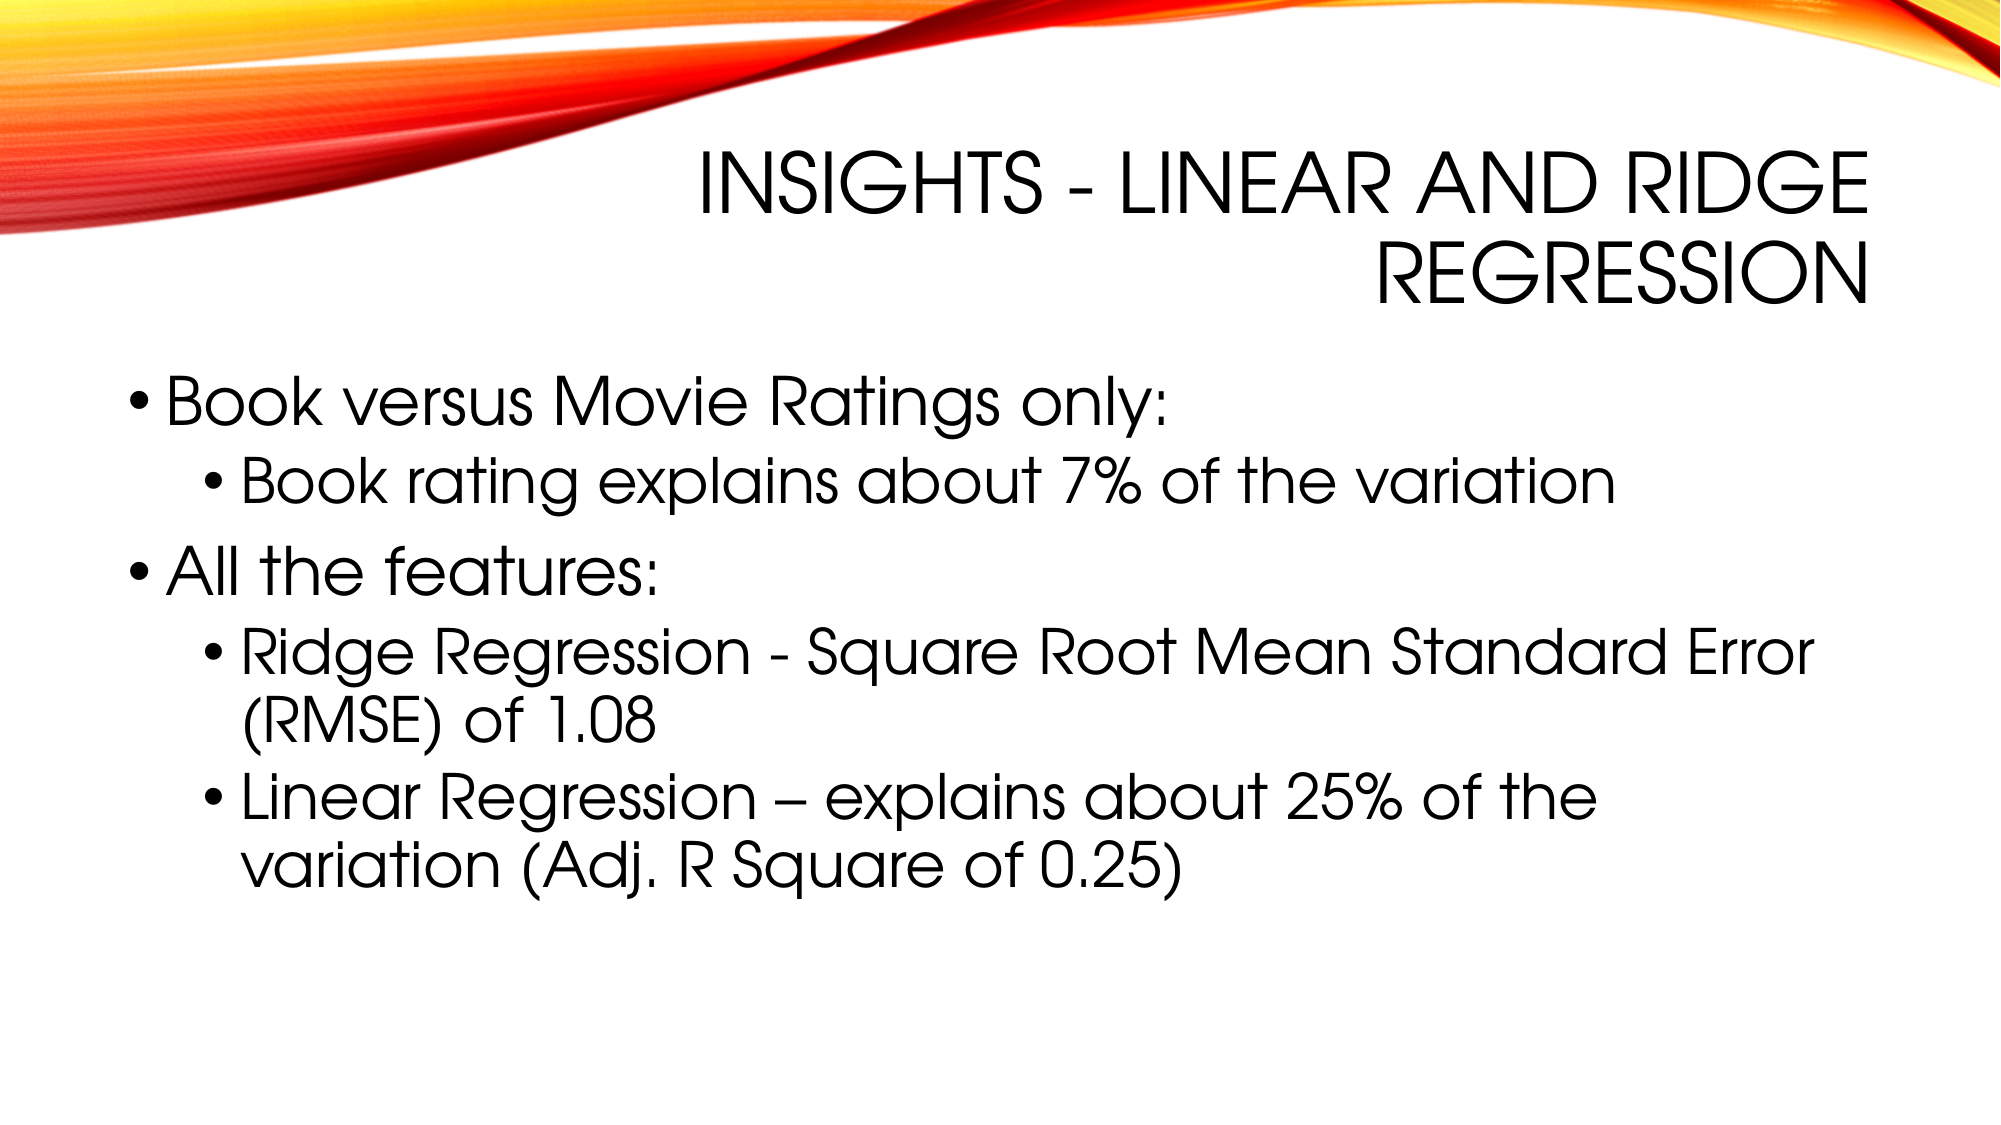

# Insights - linear and ridge regression
Book versus Movie Ratings only:
Book rating explains about 7% of the variation
All the features:
Ridge Regression - Square Root Mean Standard Error  (RMSE) of 1.08
Linear Regression – explains about 25% of the variation (Adj. R Square of 0.25)